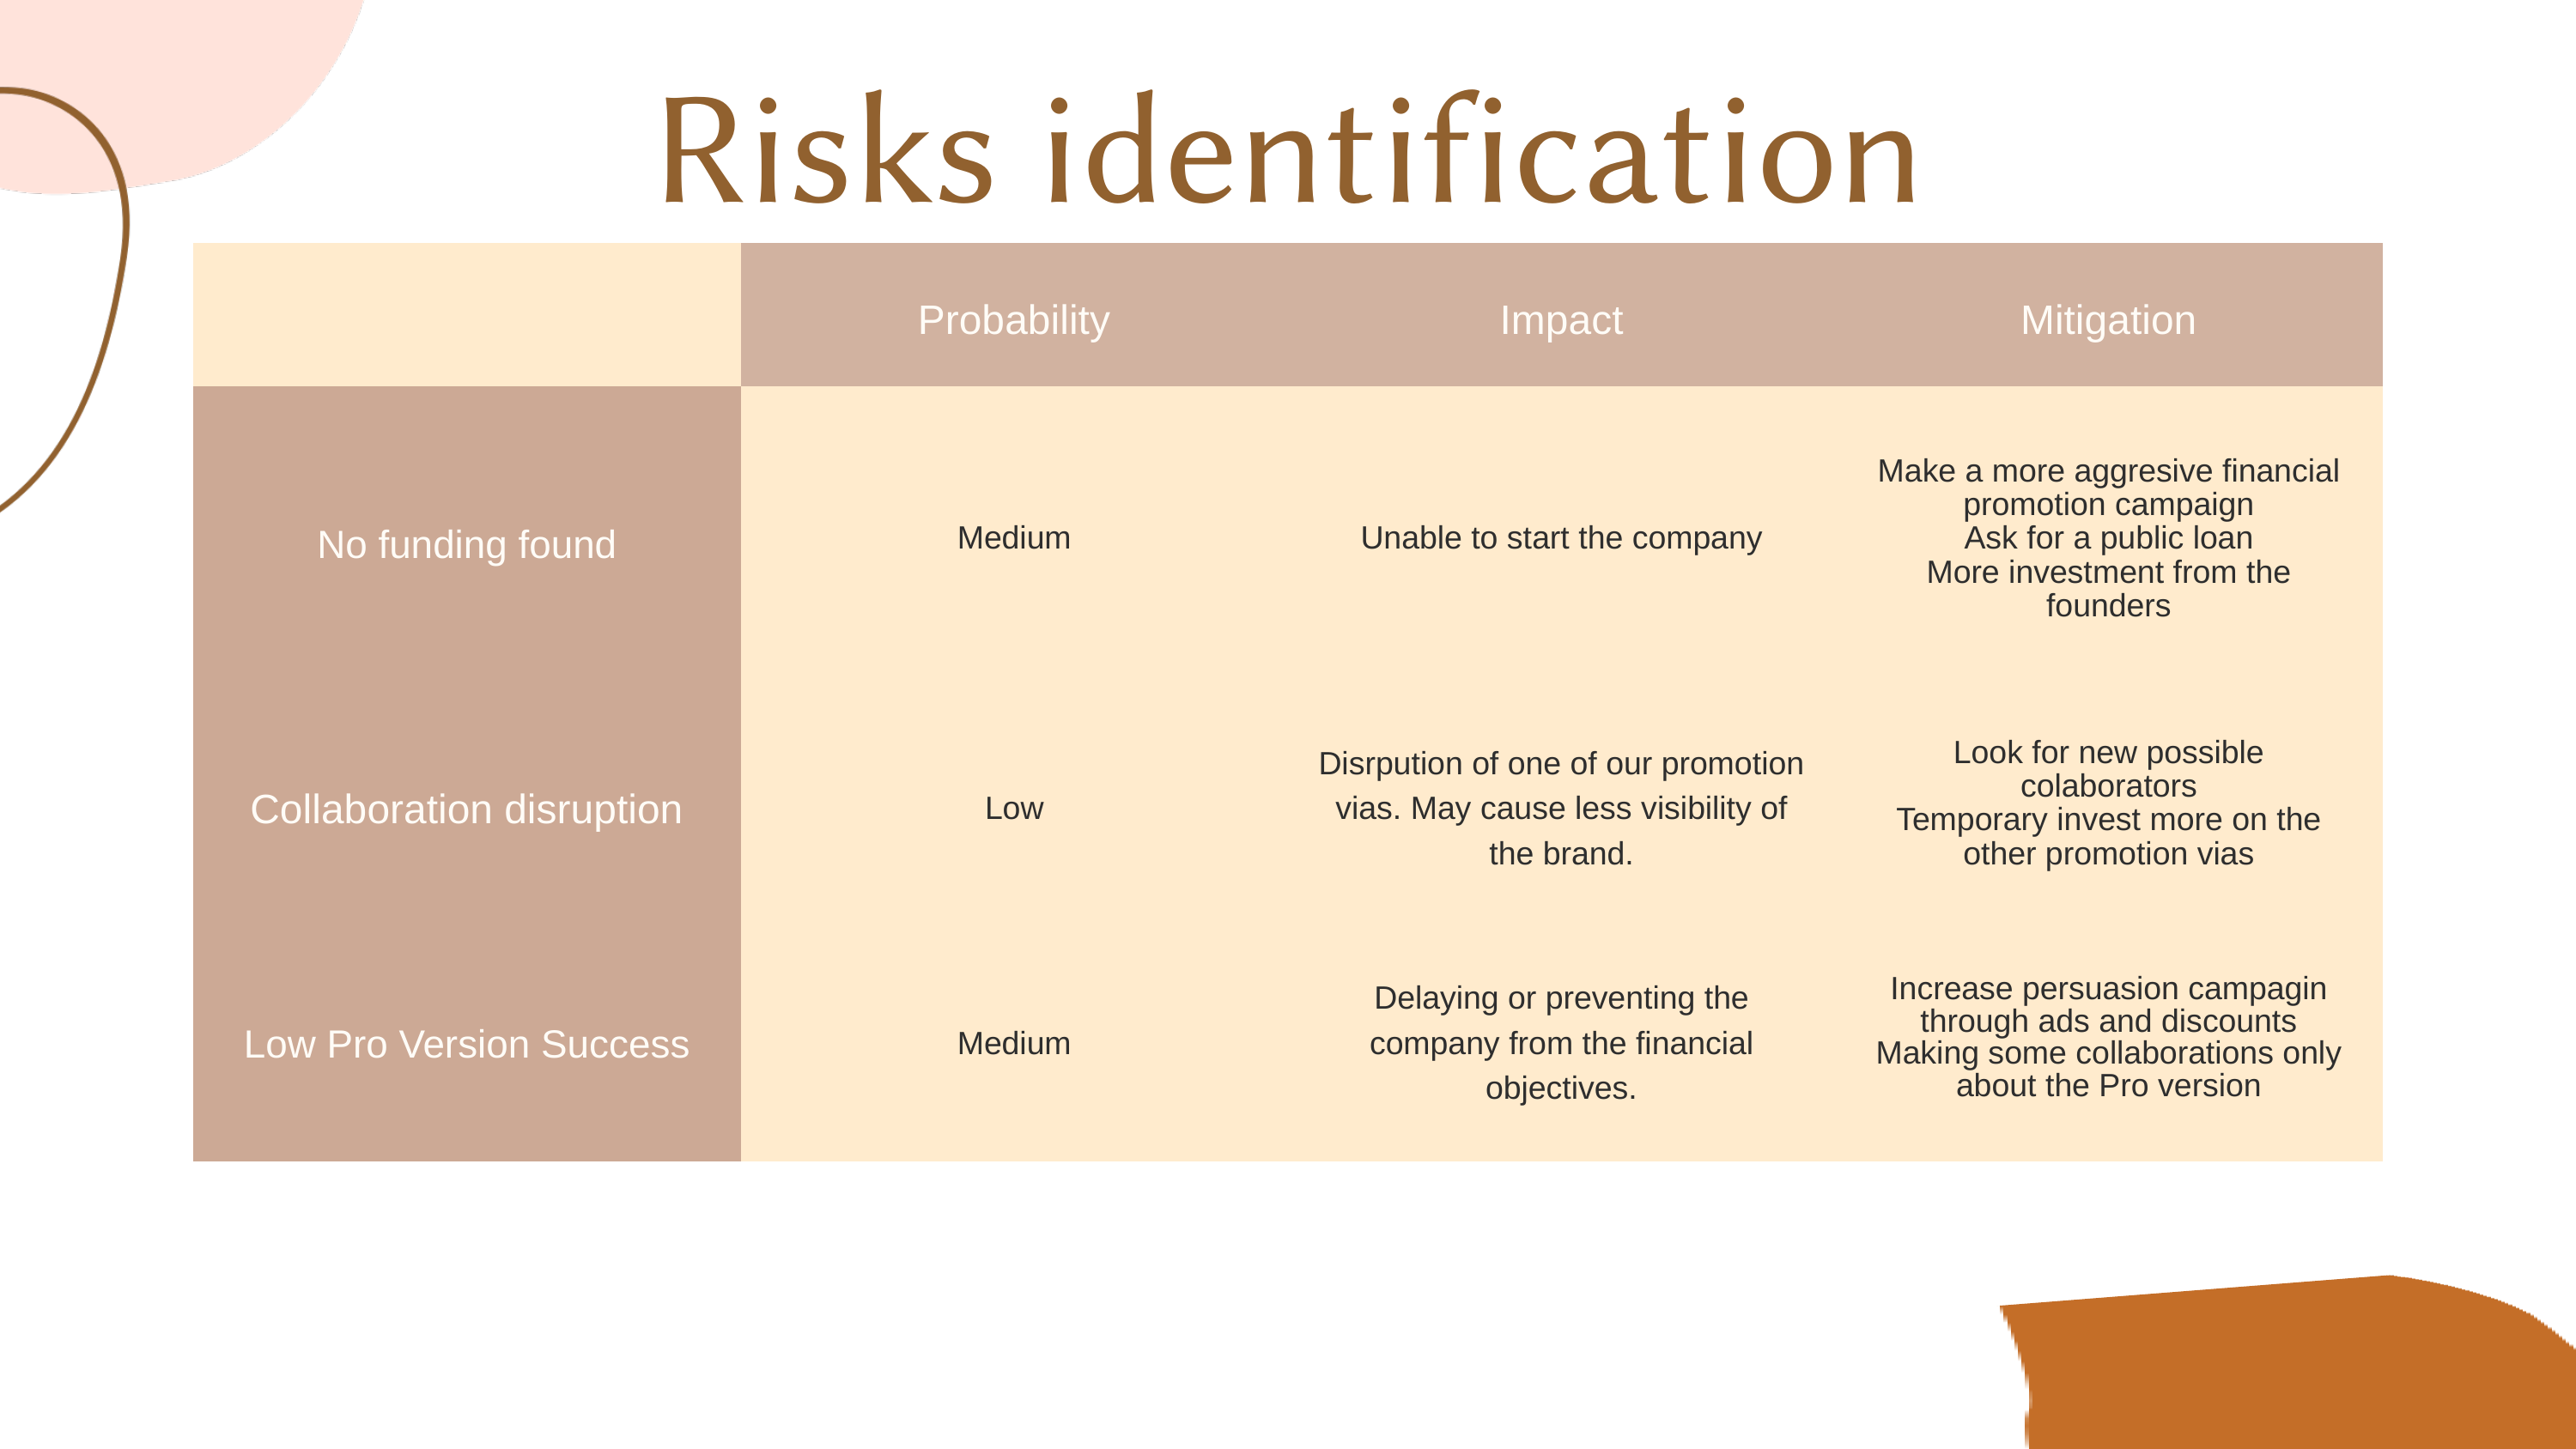

Risks identification

|  | Probability | Impact | Mitigation |
| --- | --- | --- | --- |
| No funding found | Medium | Unable to start the company | Make a more aggresive financial promotion campaign Ask for a public loan More investment from the founders |
| Collaboration disruption | Low | Disrpution of one of our promotion vias. May cause less visibility of the brand. | Look for new possible colaborators Temporary invest more on the other promotion vias |
| Low Pro Version Success | Medium | Delaying or preventing the company from the financial objectives. | Increase persuasion campagin through ads and discounts Making some collaborations only about the Pro version |